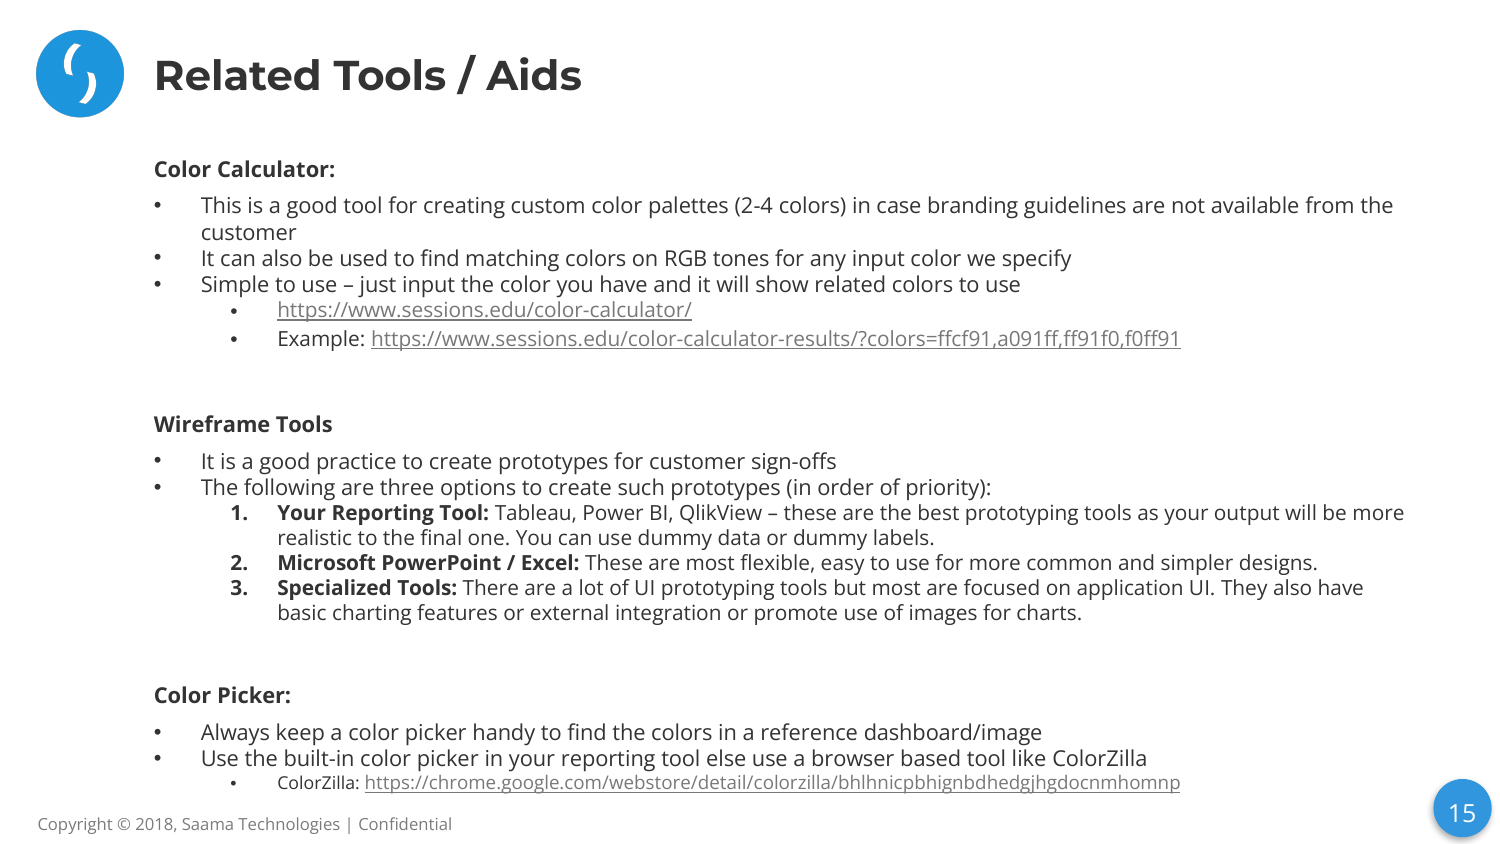

# Related Tools / Aids
Color Calculator:
This is a good tool for creating custom color palettes (2-4 colors) in case branding guidelines are not available from the customer
It can also be used to find matching colors on RGB tones for any input color we specify
Simple to use – just input the color you have and it will show related colors to use
https://www.sessions.edu/color-calculator/
Example: https://www.sessions.edu/color-calculator-results/?colors=ffcf91,a091ff,ff91f0,f0ff91

Wireframe Tools
It is a good practice to create prototypes for customer sign-offs
The following are three options to create such prototypes (in order of priority):
Your Reporting Tool: Tableau, Power BI, QlikView – these are the best prototyping tools as your output will be more realistic to the final one. You can use dummy data or dummy labels.
Microsoft PowerPoint / Excel: These are most flexible, easy to use for more common and simpler designs.
Specialized Tools: There are a lot of UI prototyping tools but most are focused on application UI. They also have basic charting features or external integration or promote use of images for charts.

Color Picker:
Always keep a color picker handy to find the colors in a reference dashboard/image
Use the built-in color picker in your reporting tool else use a browser based tool like ColorZilla
ColorZilla: https://chrome.google.com/webstore/detail/colorzilla/bhlhnicpbhignbdhedgjhgdocnmhomnp